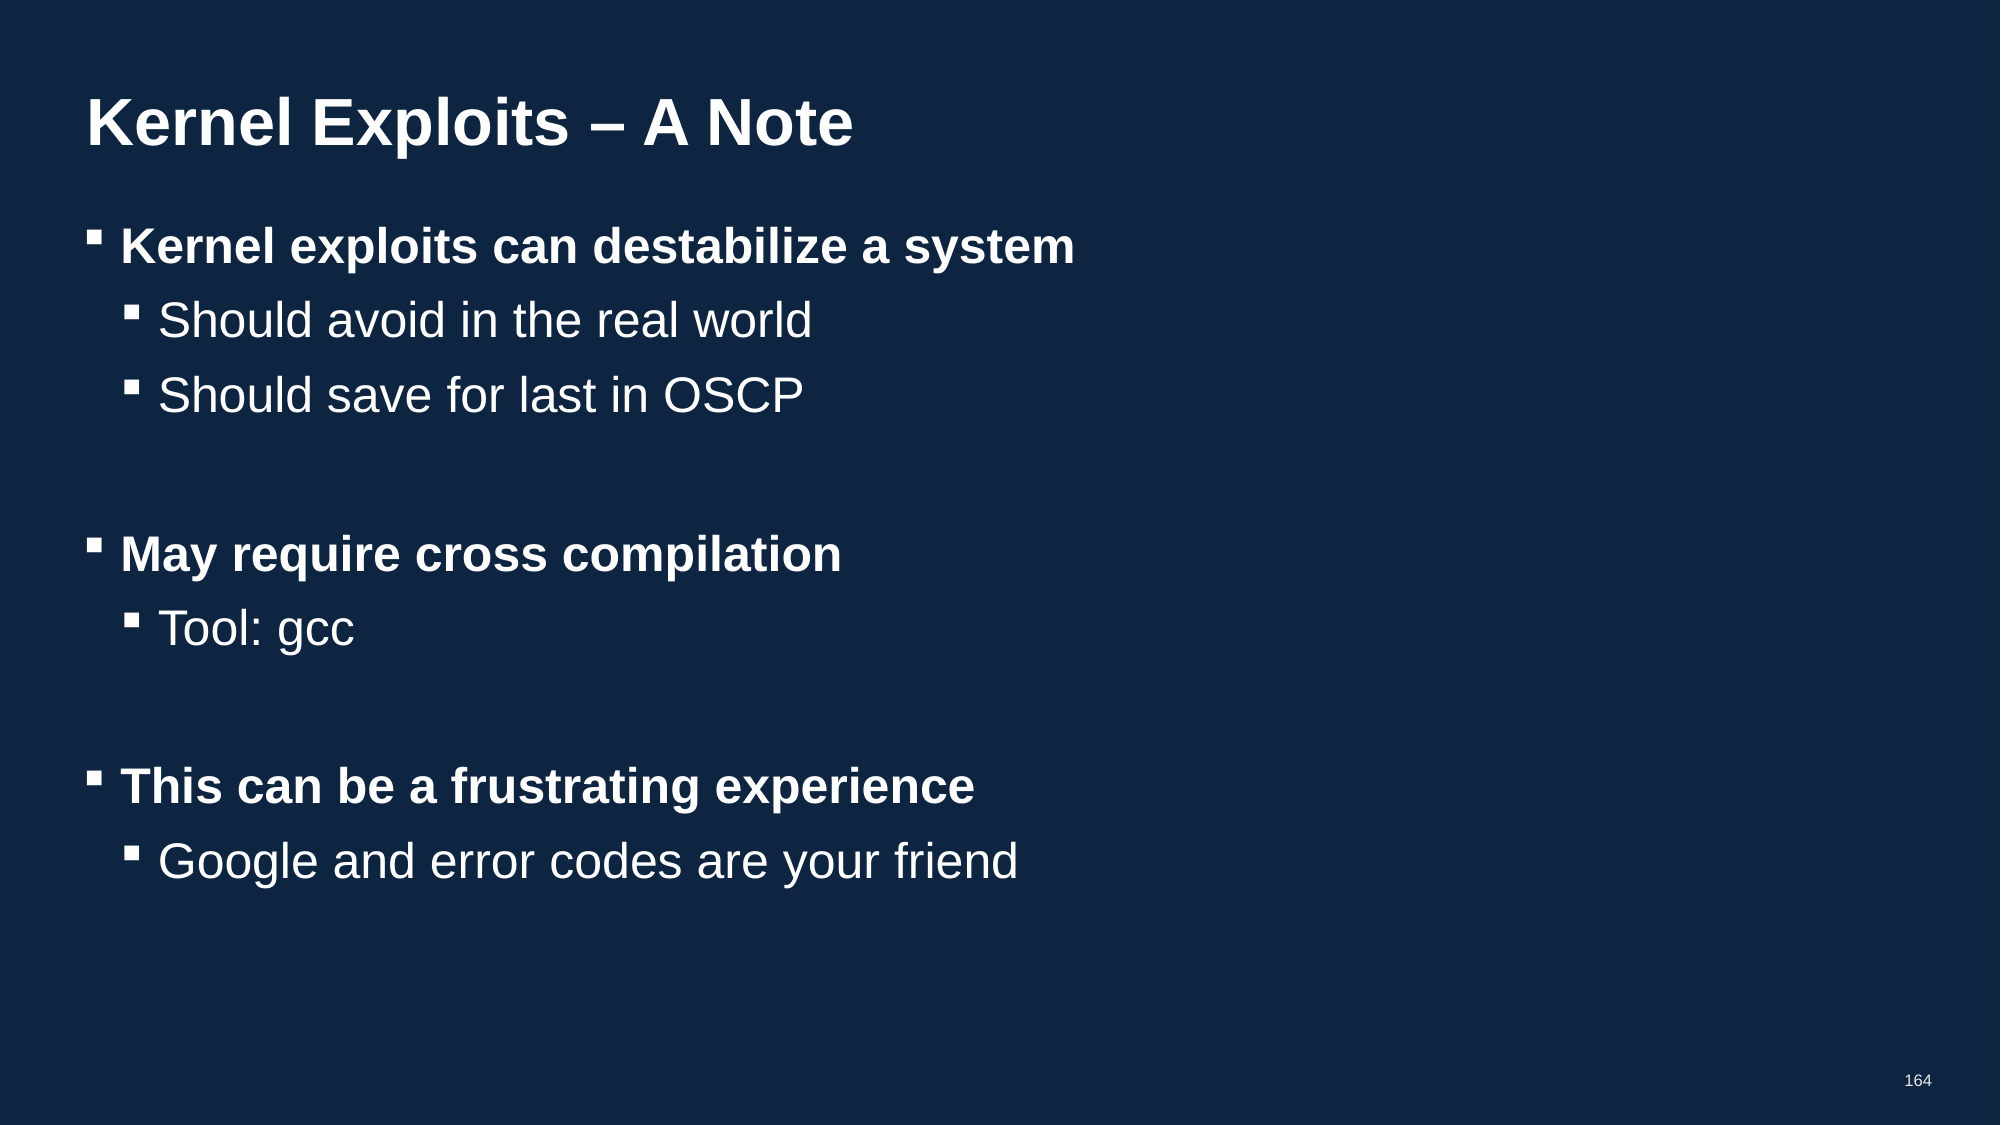

# Kernel Exploits – A Note
Kernel exploits can destabilize a system
Should avoid in the real world
Should save for last in OSCP

May require cross compilation
Tool: gcc

This can be a frustrating experience
Google and error codes are your friend
164